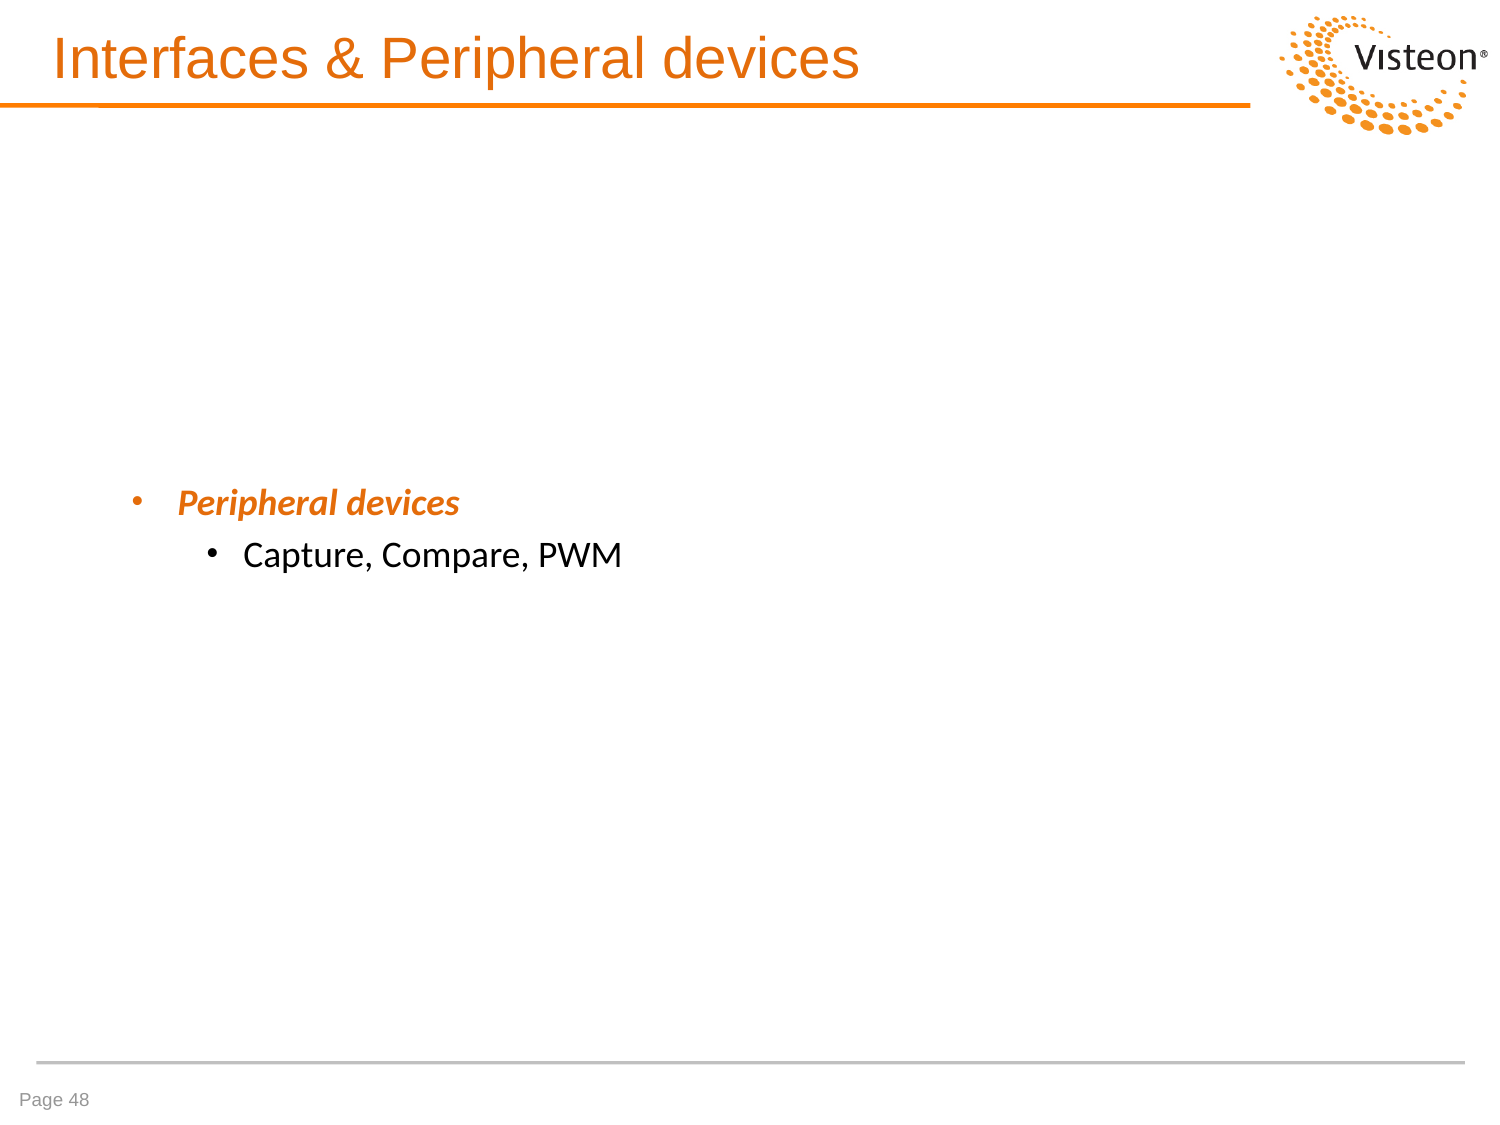

# Interfaces & Peripheral devices
Peripheral devices
Capture, Compare, PWM
Page 48